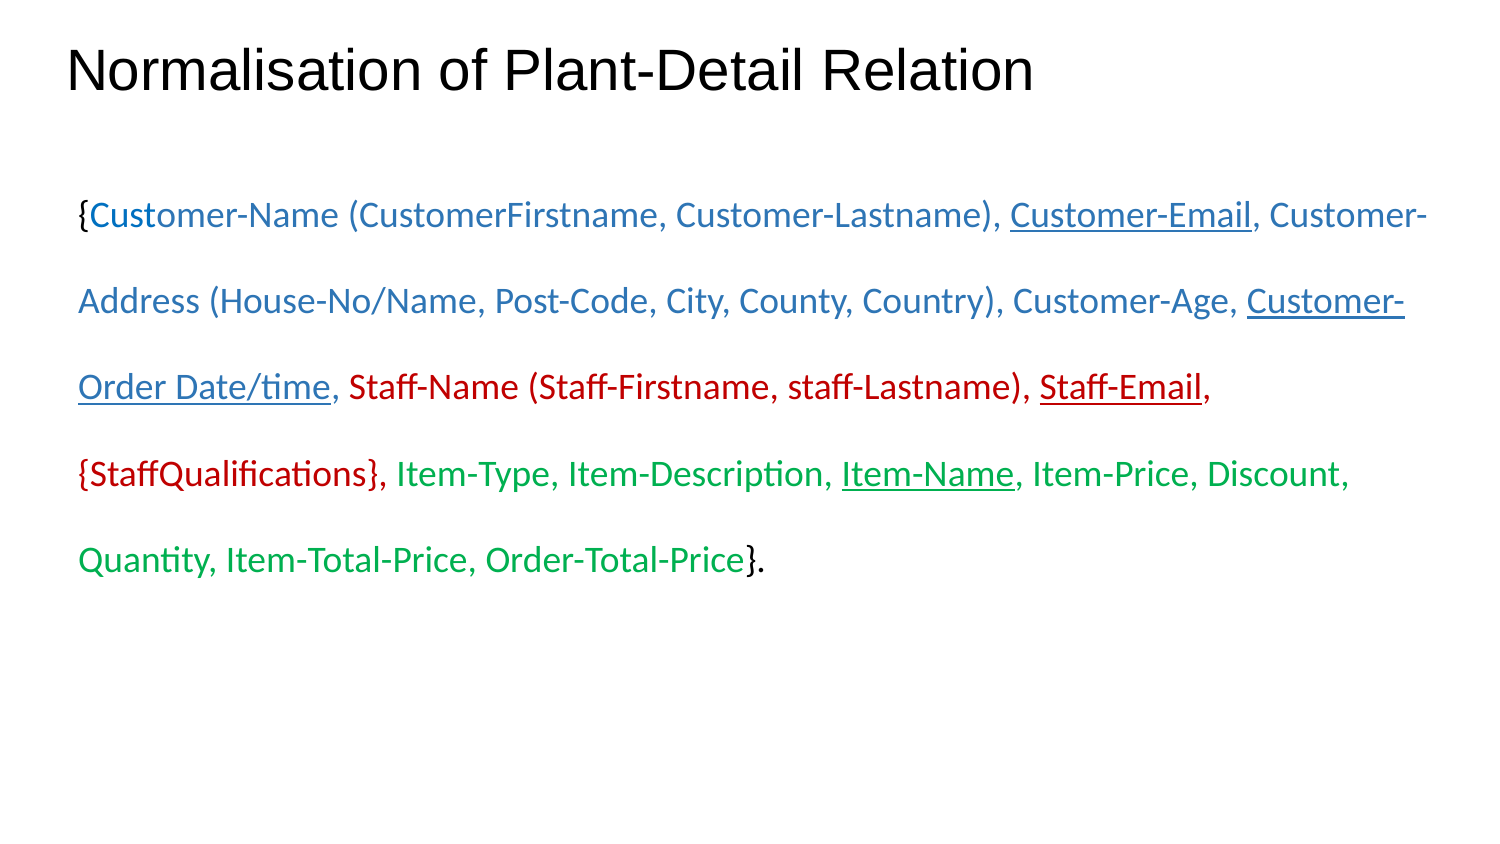

# Normalisation of Plant-Detail Relation
{Customer-Name (CustomerFirstname, Customer-Lastname), Customer-Email, Customer-Address (House-No/Name, Post-Code, City, County, Country), Customer-Age, Customer-Order Date/time, Staff-Name (Staff-Firstname, staff-Lastname), Staff-Email, {StaffQualifications}, Item-Type, Item-Description, Item-Name, Item-Price, Discount, Quantity, Item-Total-Price, Order-Total-Price}.​